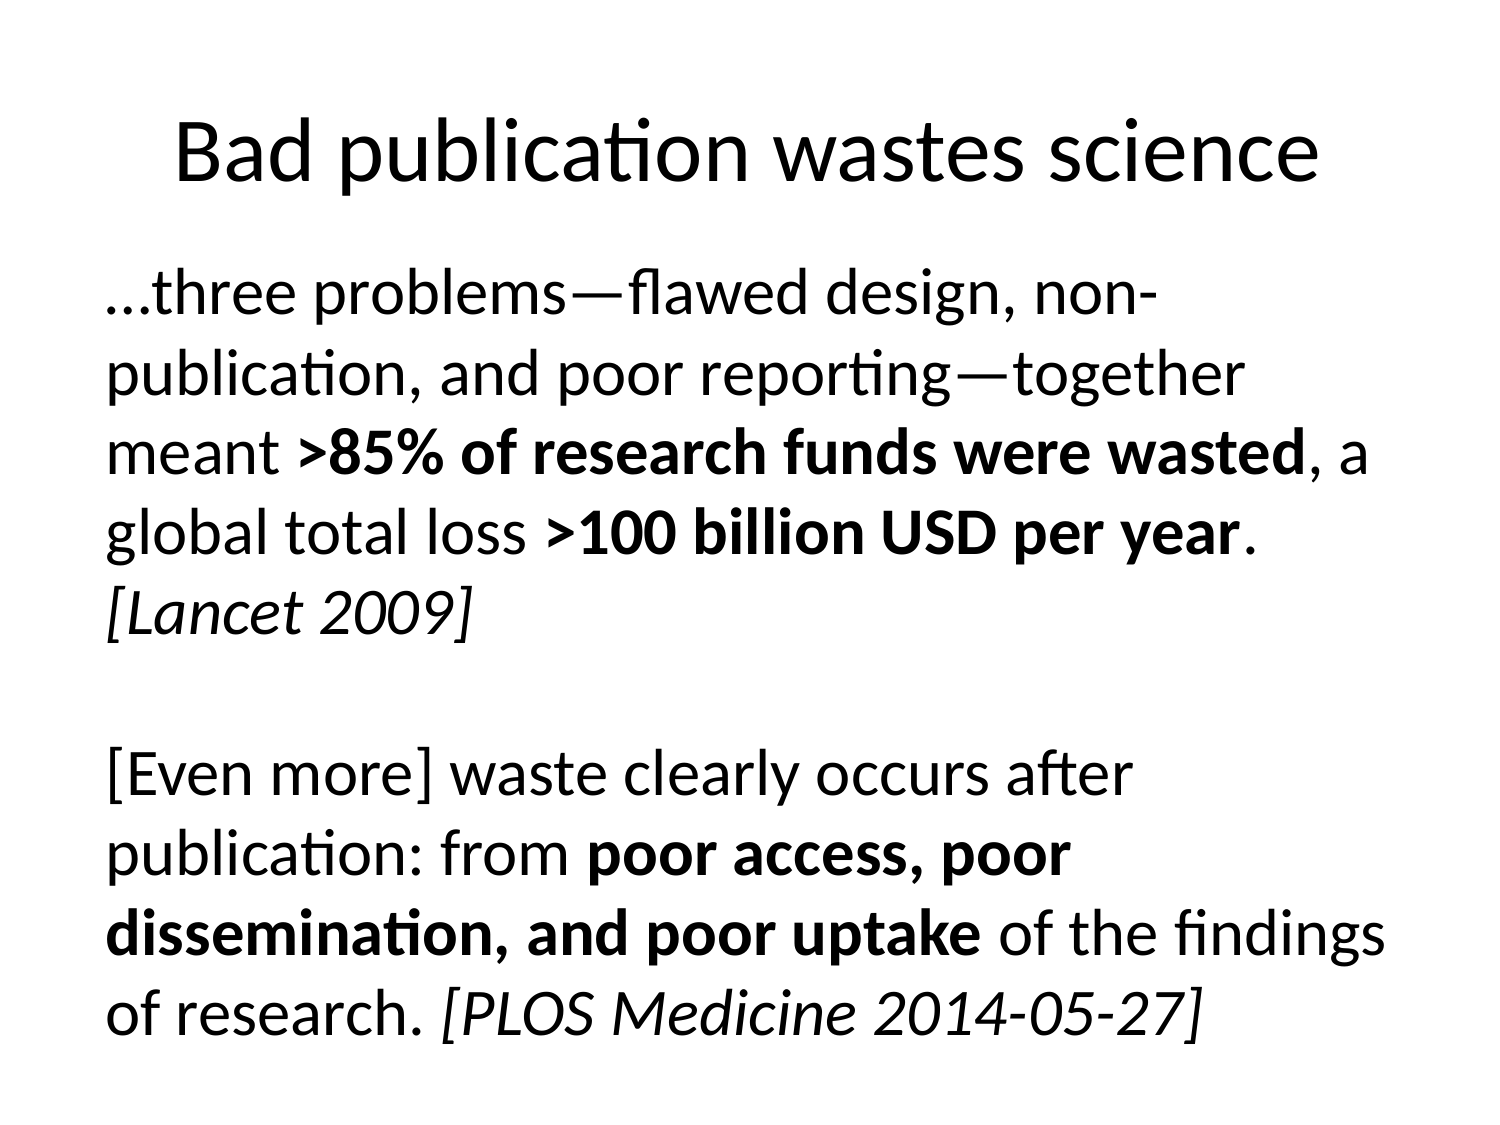

Bad publication wastes science
…three problems—flawed design, non-publication, and poor reporting—together meant >85% of research funds were wasted, a global total loss >100 billion USD per year. [Lancet 2009]
[Even more] waste clearly occurs after publication: from poor access, poor dissemination, and poor uptake of the findings of research. [PLOS Medicine 2014-05-27]